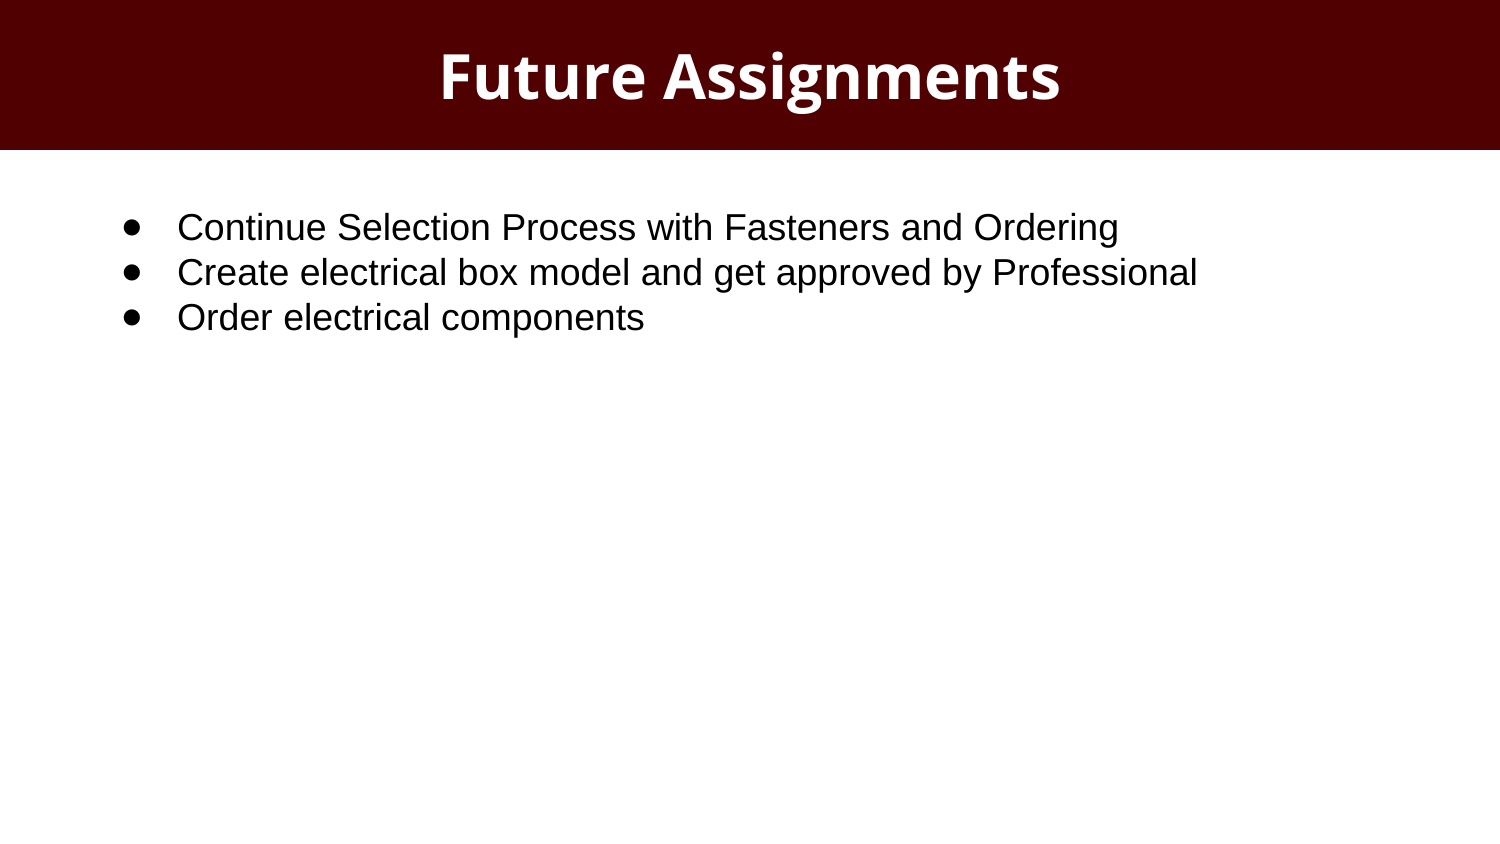

# Future Assignments
Continue Selection Process with Fasteners and Ordering
Create electrical box model and get approved by Professional
Order electrical components